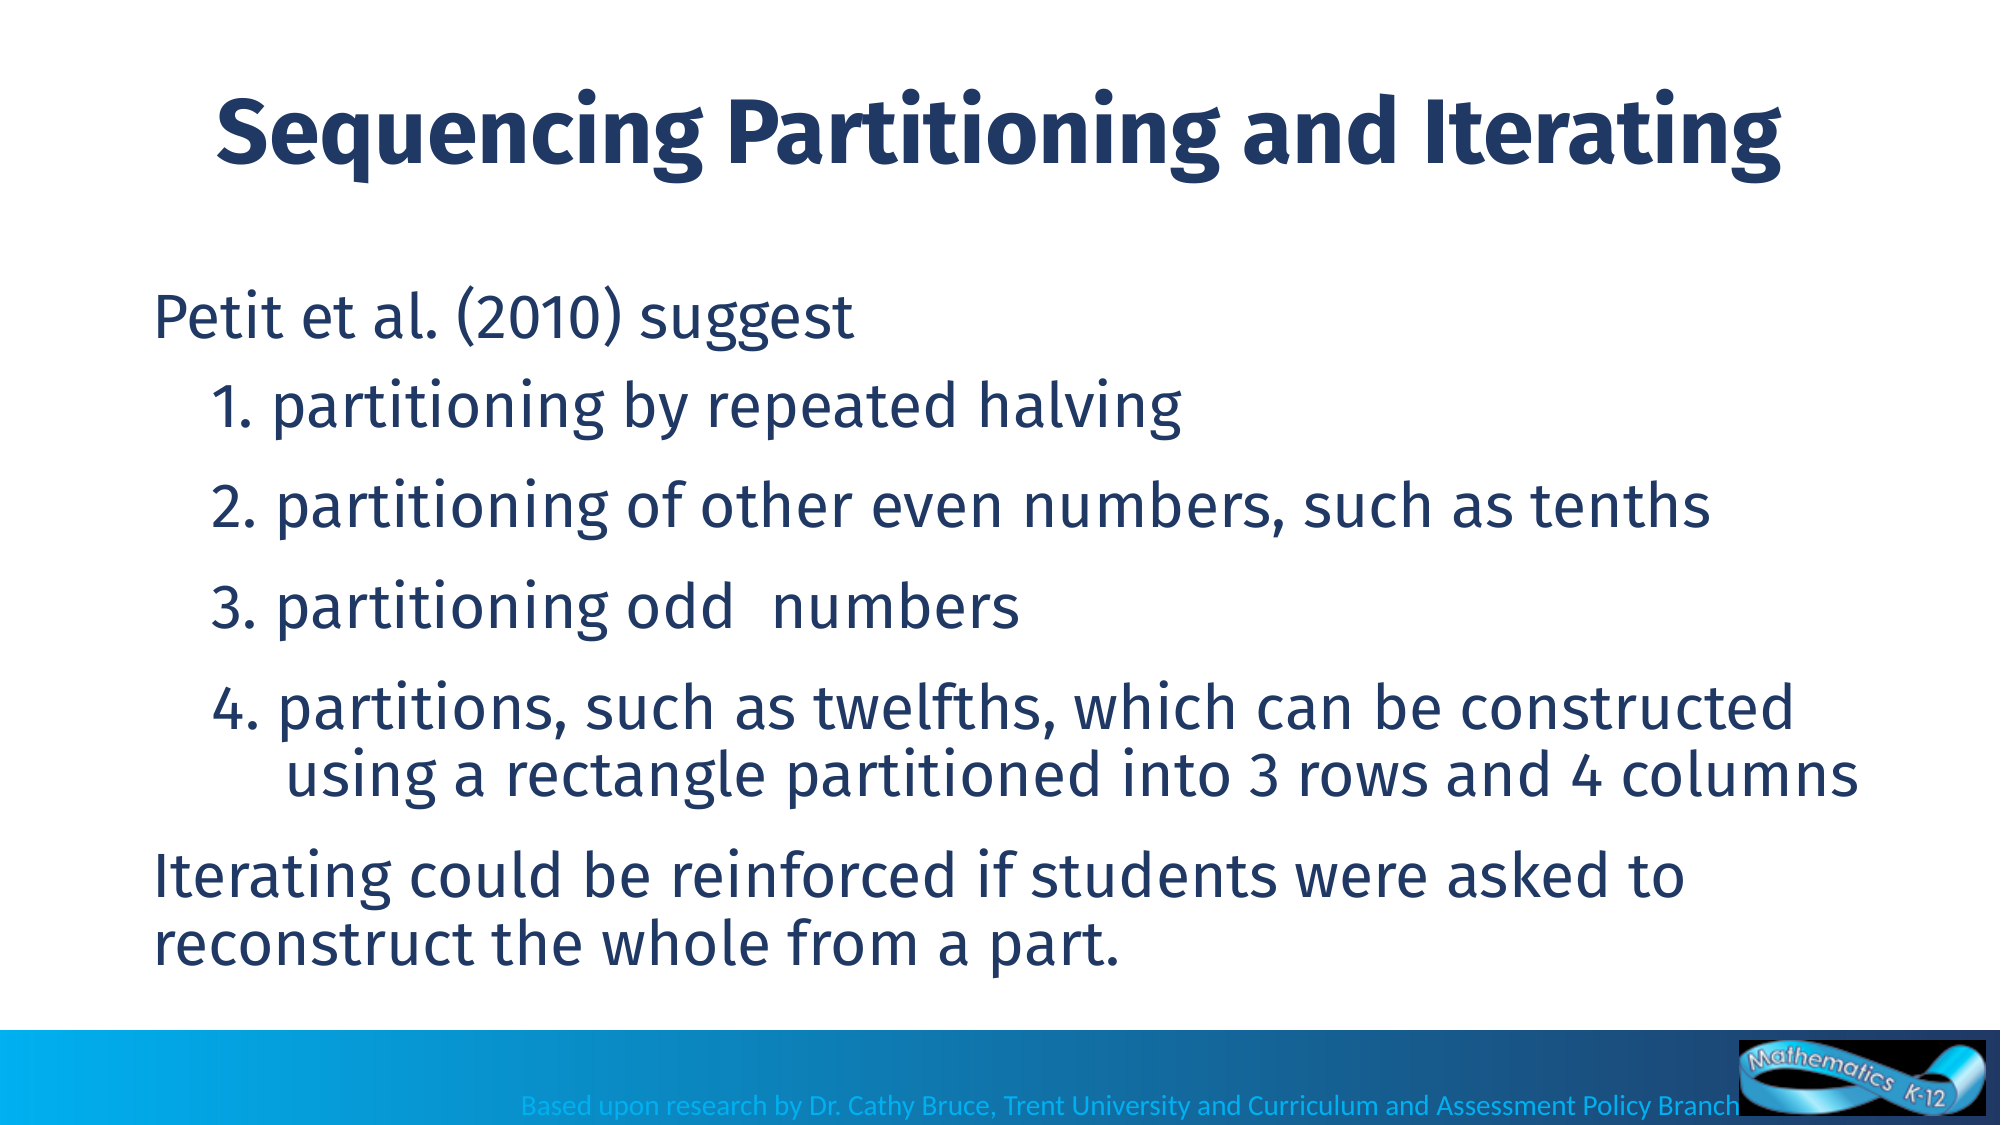

# Sequencing Partitioning and Iterating
Petit et al. (2010) suggest
1. partitioning by repeated halving
2. partitioning of other even numbers, such as tenths
3. partitioning odd  numbers
4. partitions, such as twelfths, which can be constructed using a rectangle partitioned into 3 rows and 4 columns
Iterating could be reinforced if students were asked to reconstruct the whole from a part.